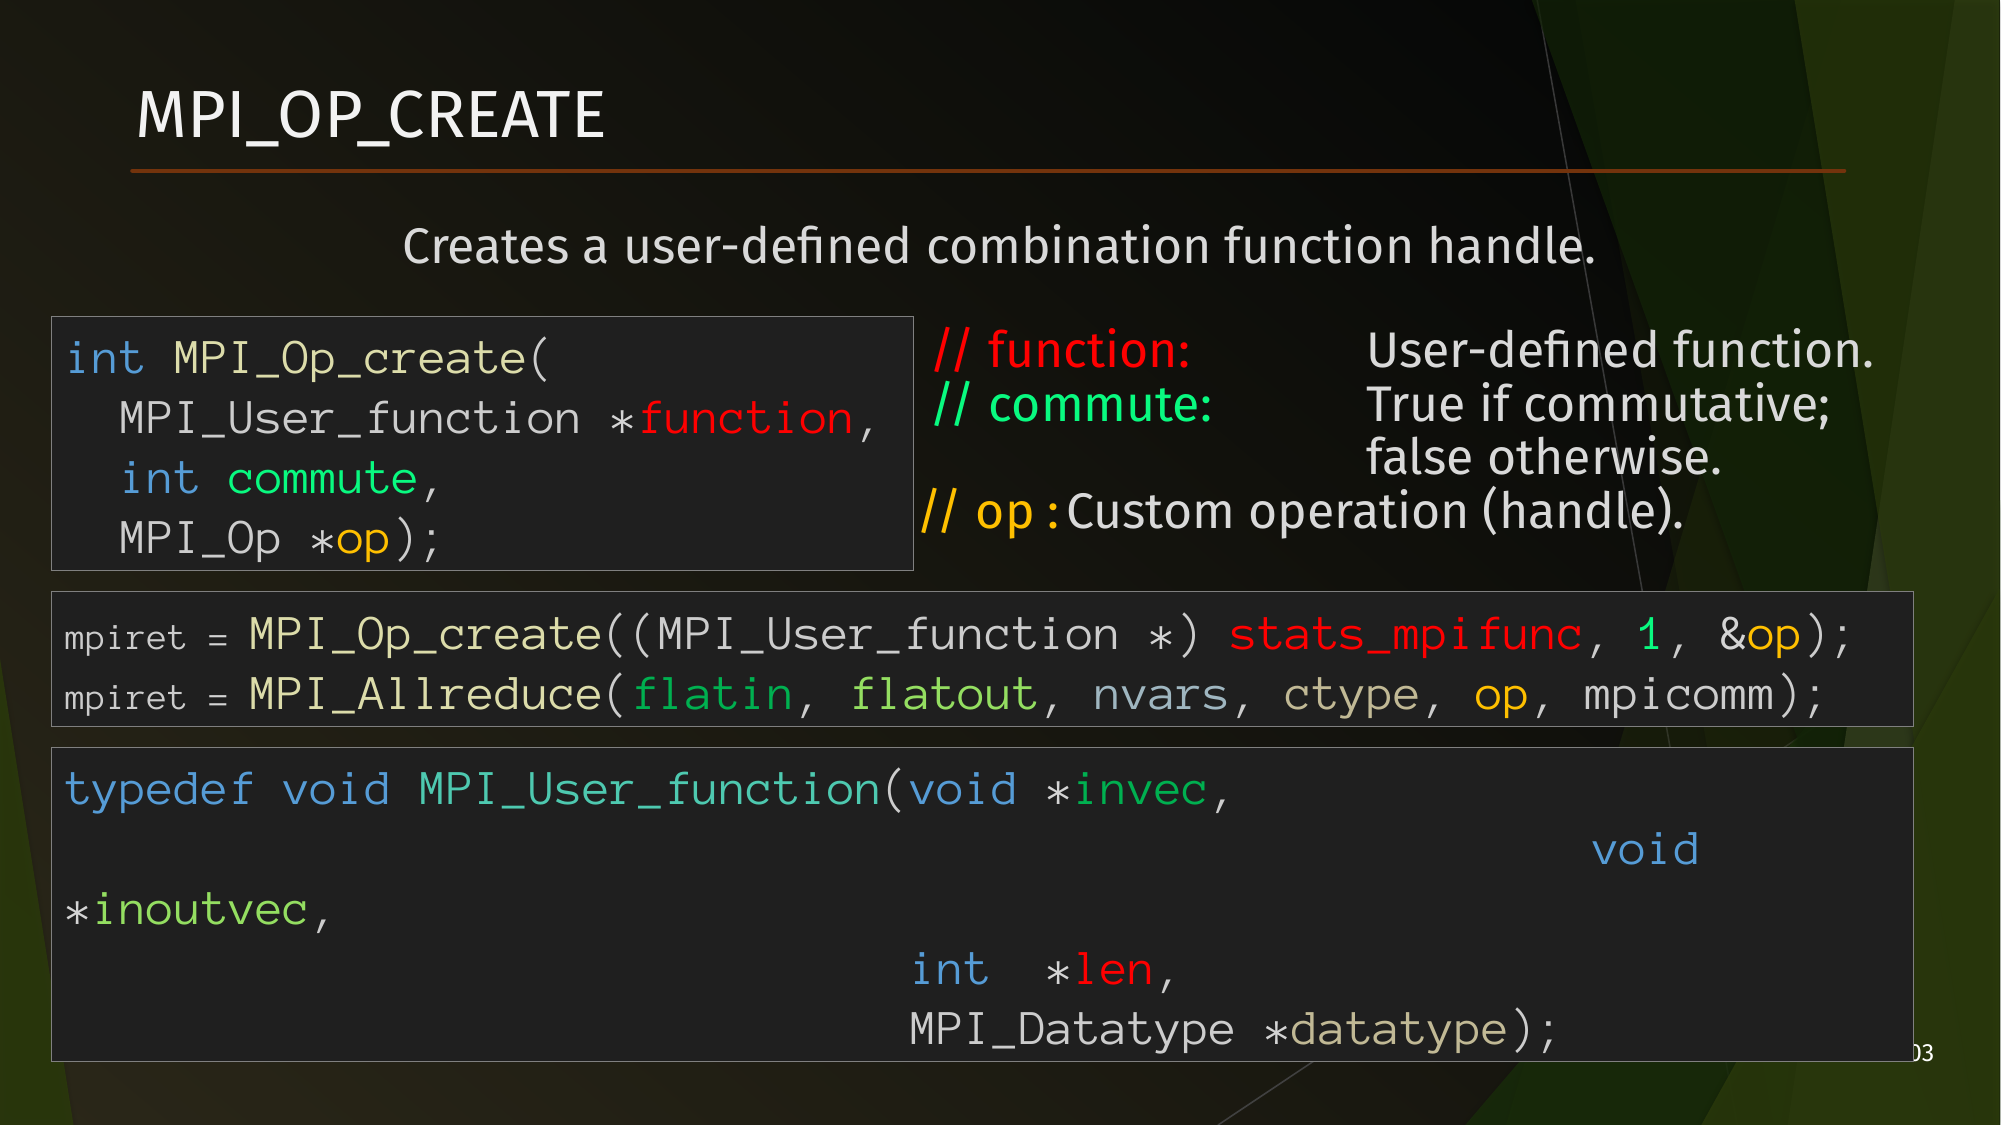

# MPI_Op_Create
Creates a user-defined combination function handle.
int MPI_Op_create(
  MPI_User_function *function,
  int commute,
  MPI_Op *op);
 // function:		User-defined function.
 // commute: 	True if commutative;
			false otherwise.
// op :	Custom operation (handle).
mpiret = MPI_Op_create((MPI_User_function *) stats_mpifunc, 1, &op);
mpiret = MPI_Allreduce(flatin, flatout, nvars, ctype, op, mpicomm);
typedef void MPI_User_function(void *invec,
					    					 void *inoutvec,
                               int  *len,
                               MPI_Datatype *datatype);
103